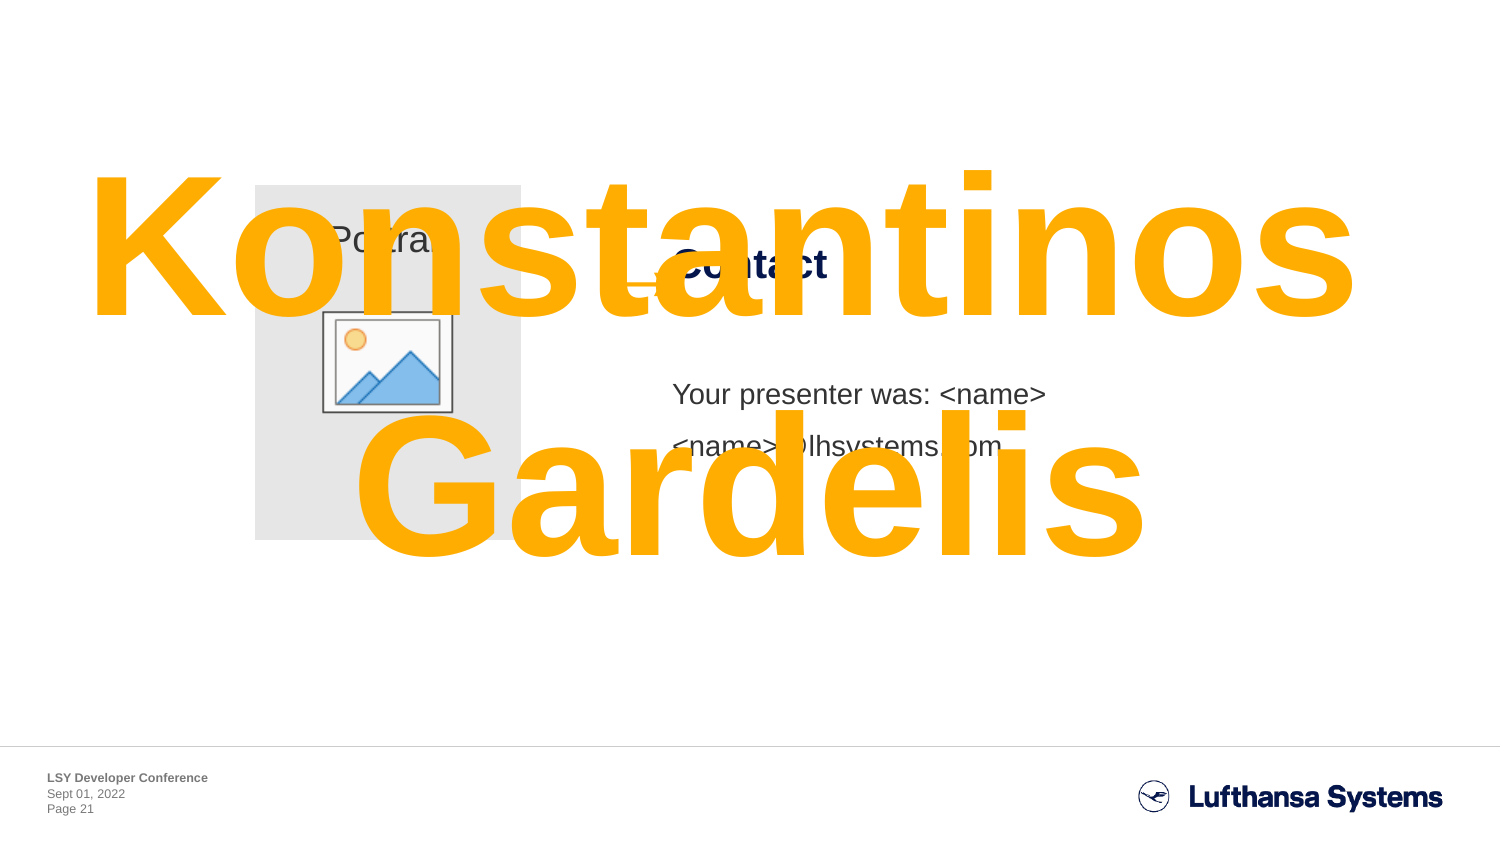

Konstantinos
Gardelis

Your presenter was: <name>
<name>@lhsystems.com
LSY Developer Conference
Sept 01, 2022
Page 21